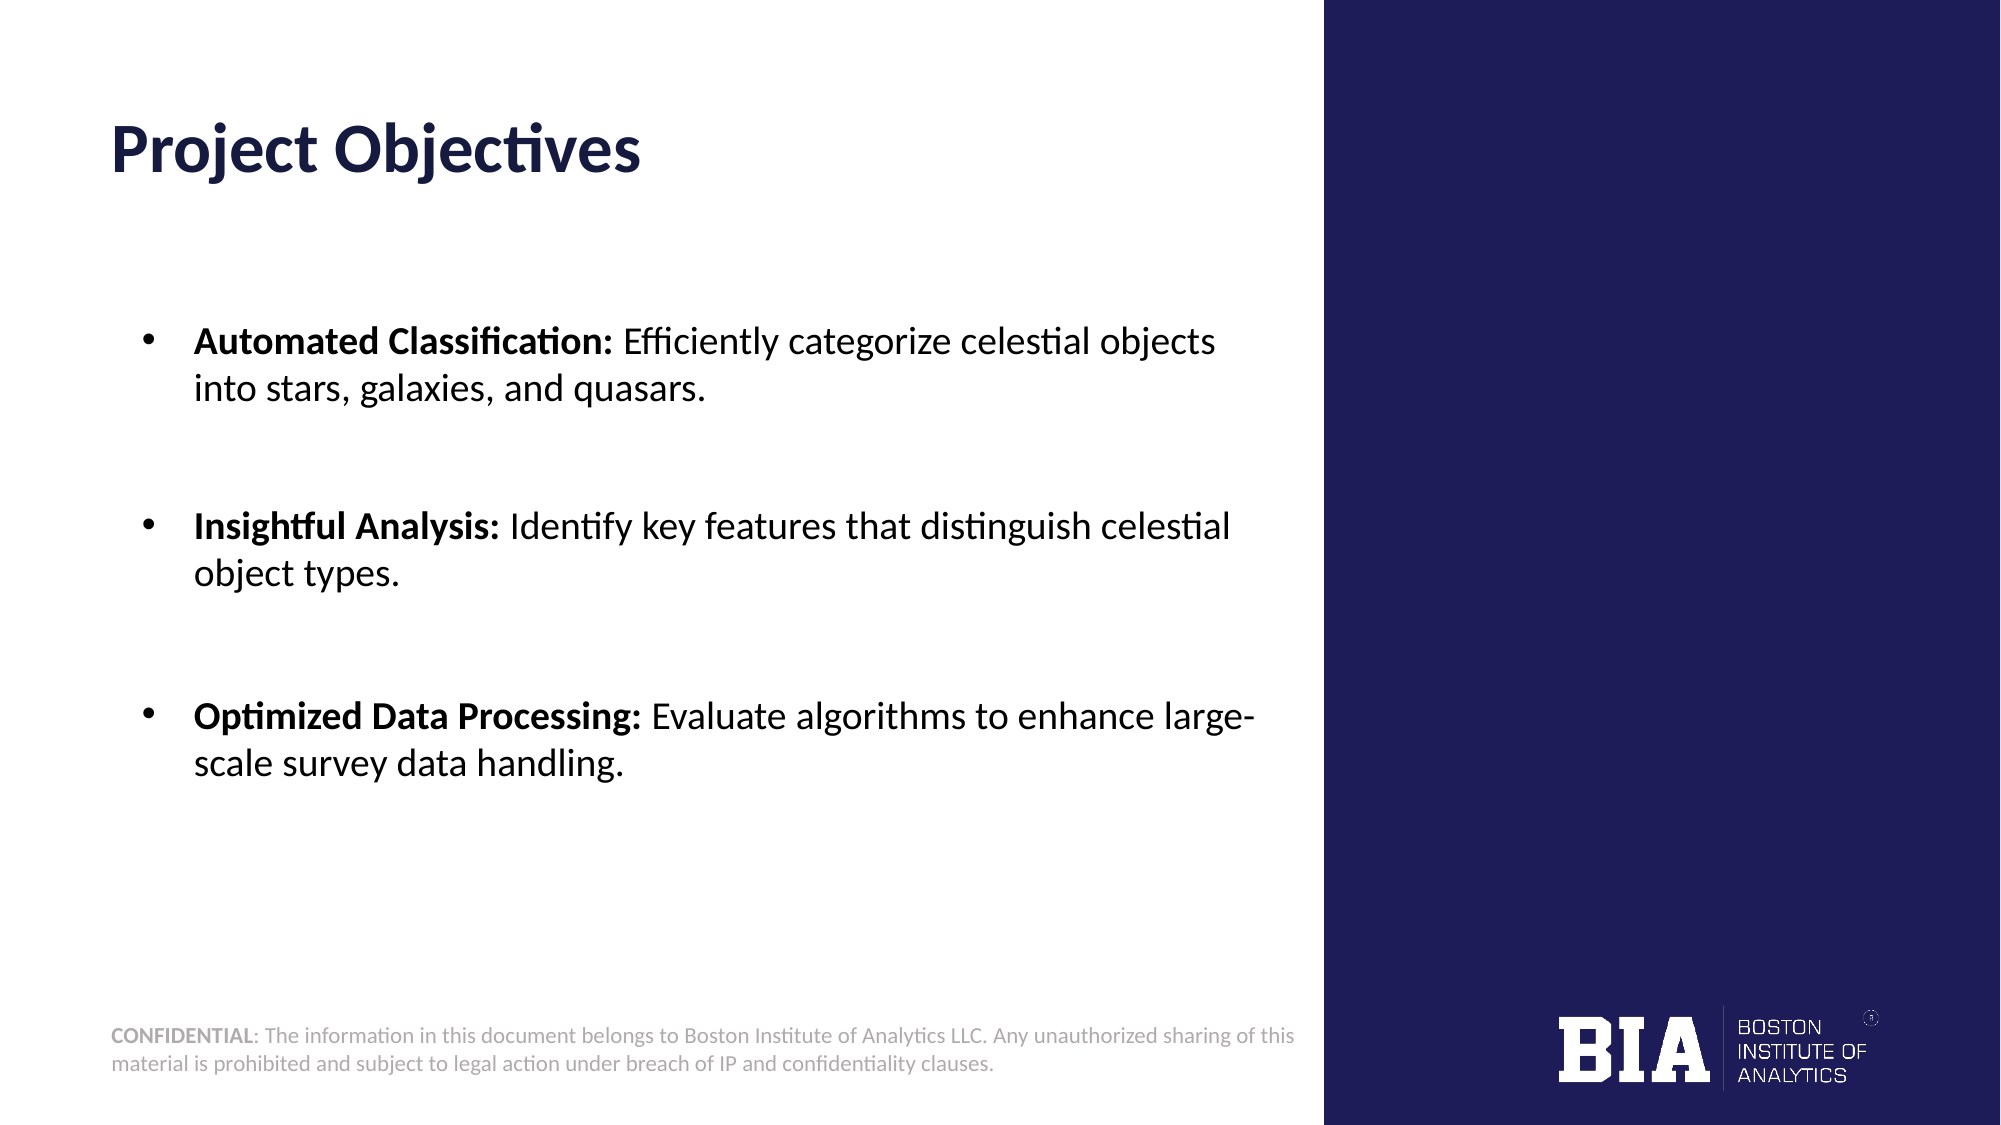

# Project Objectives

Automated Classification: Efficiently categorize celestial objects into stars, galaxies, and quasars.

Insightful Analysis: Identify key features that distinguish celestial object types.

Optimized Data Processing: Evaluate algorithms to enhance large-scale survey data handling.